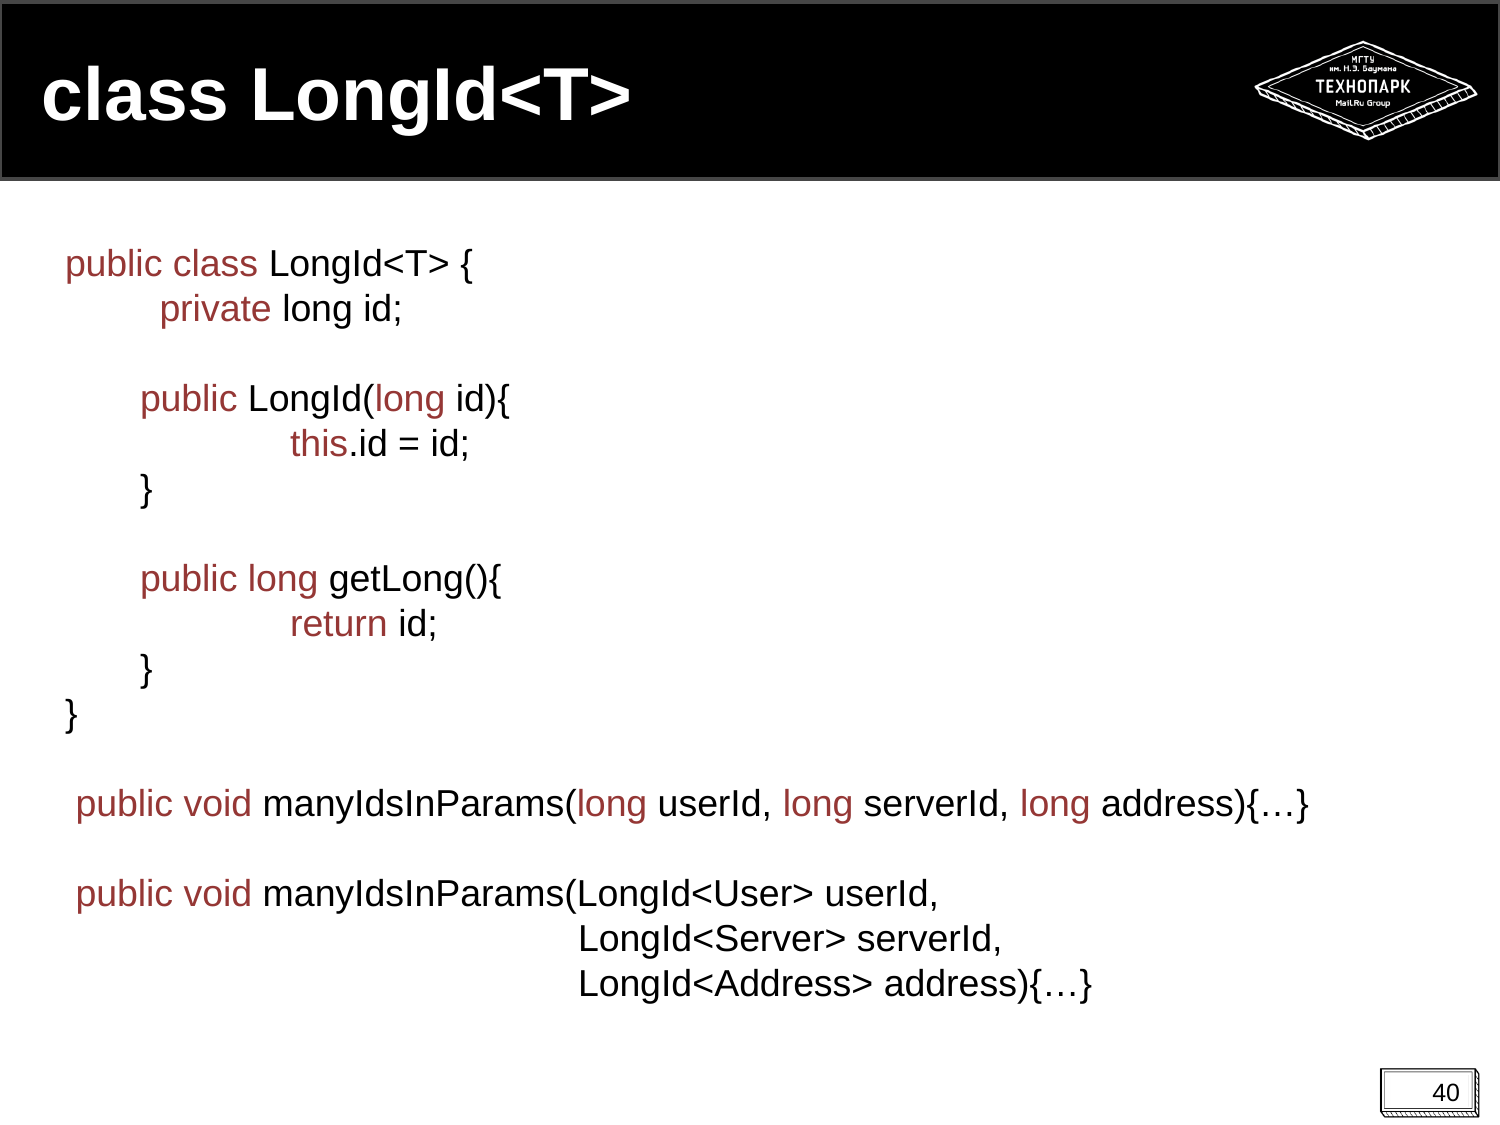

# class LongId<T>
public class LongId<T> {
         private long id;

public LongId(long id){
	this.id = id;
}

public long getLong(){
	return id;
}
}

 public void manyIdsInParams(long userId, long serverId, long address){…}

 public void manyIdsInParams(LongId<User> userId,
			      LongId<Server> serverId,
			      LongId<Address> address){…}

40